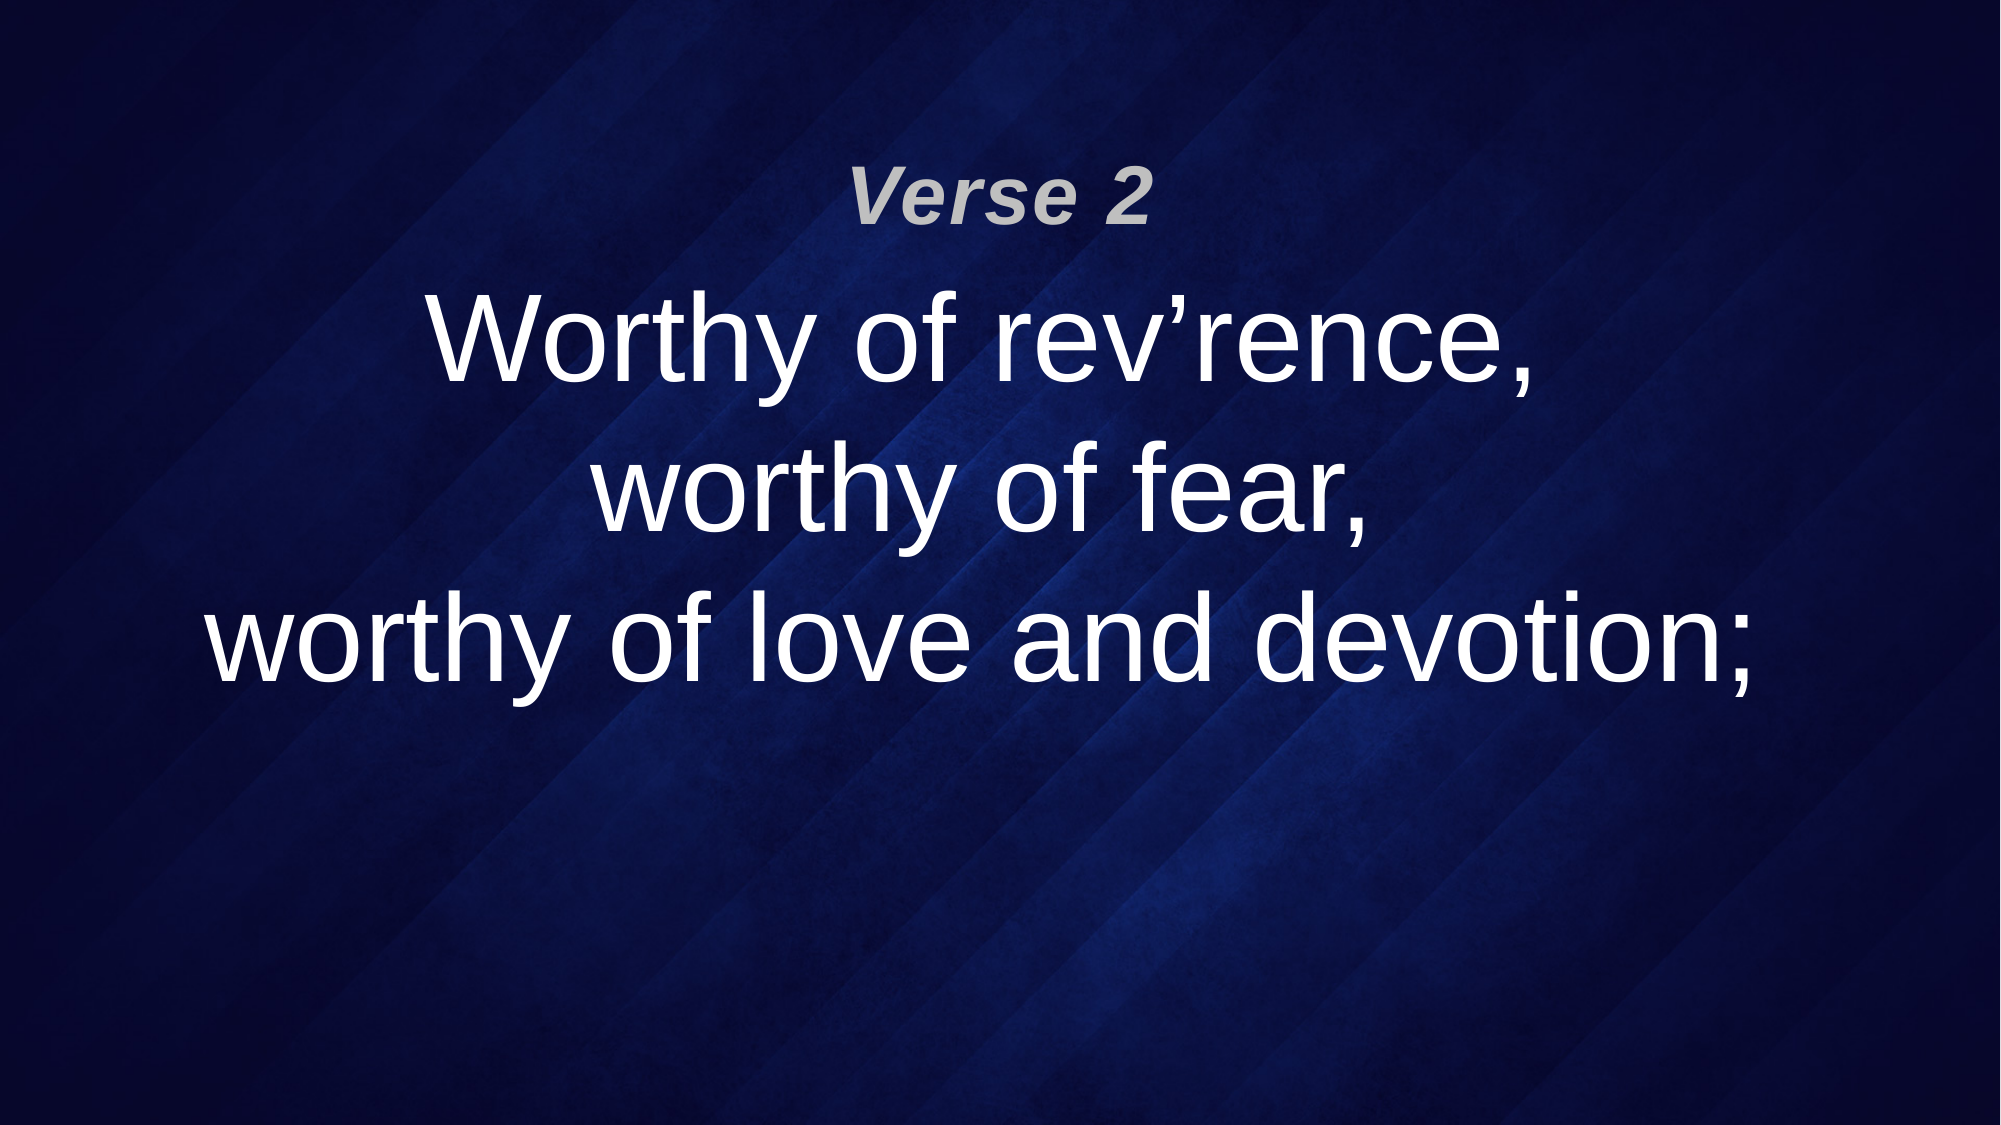

Verse 2
# Worthy of rev’rence, worthy of fear, worthy of love and devotion;